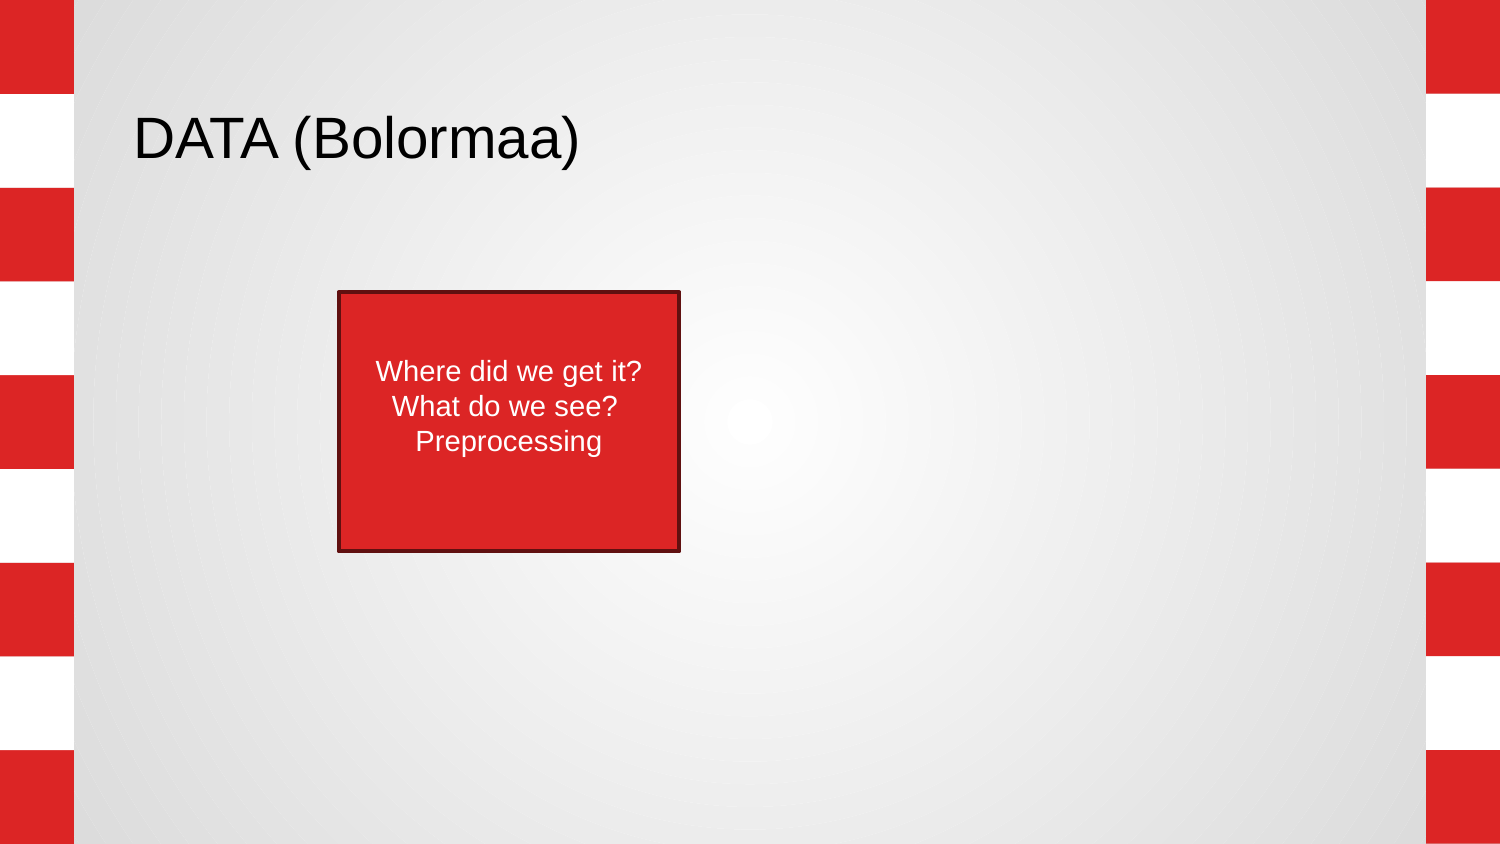

# DATA (Bolormaa)

Where did we get it?
What do we see?
Preprocessing